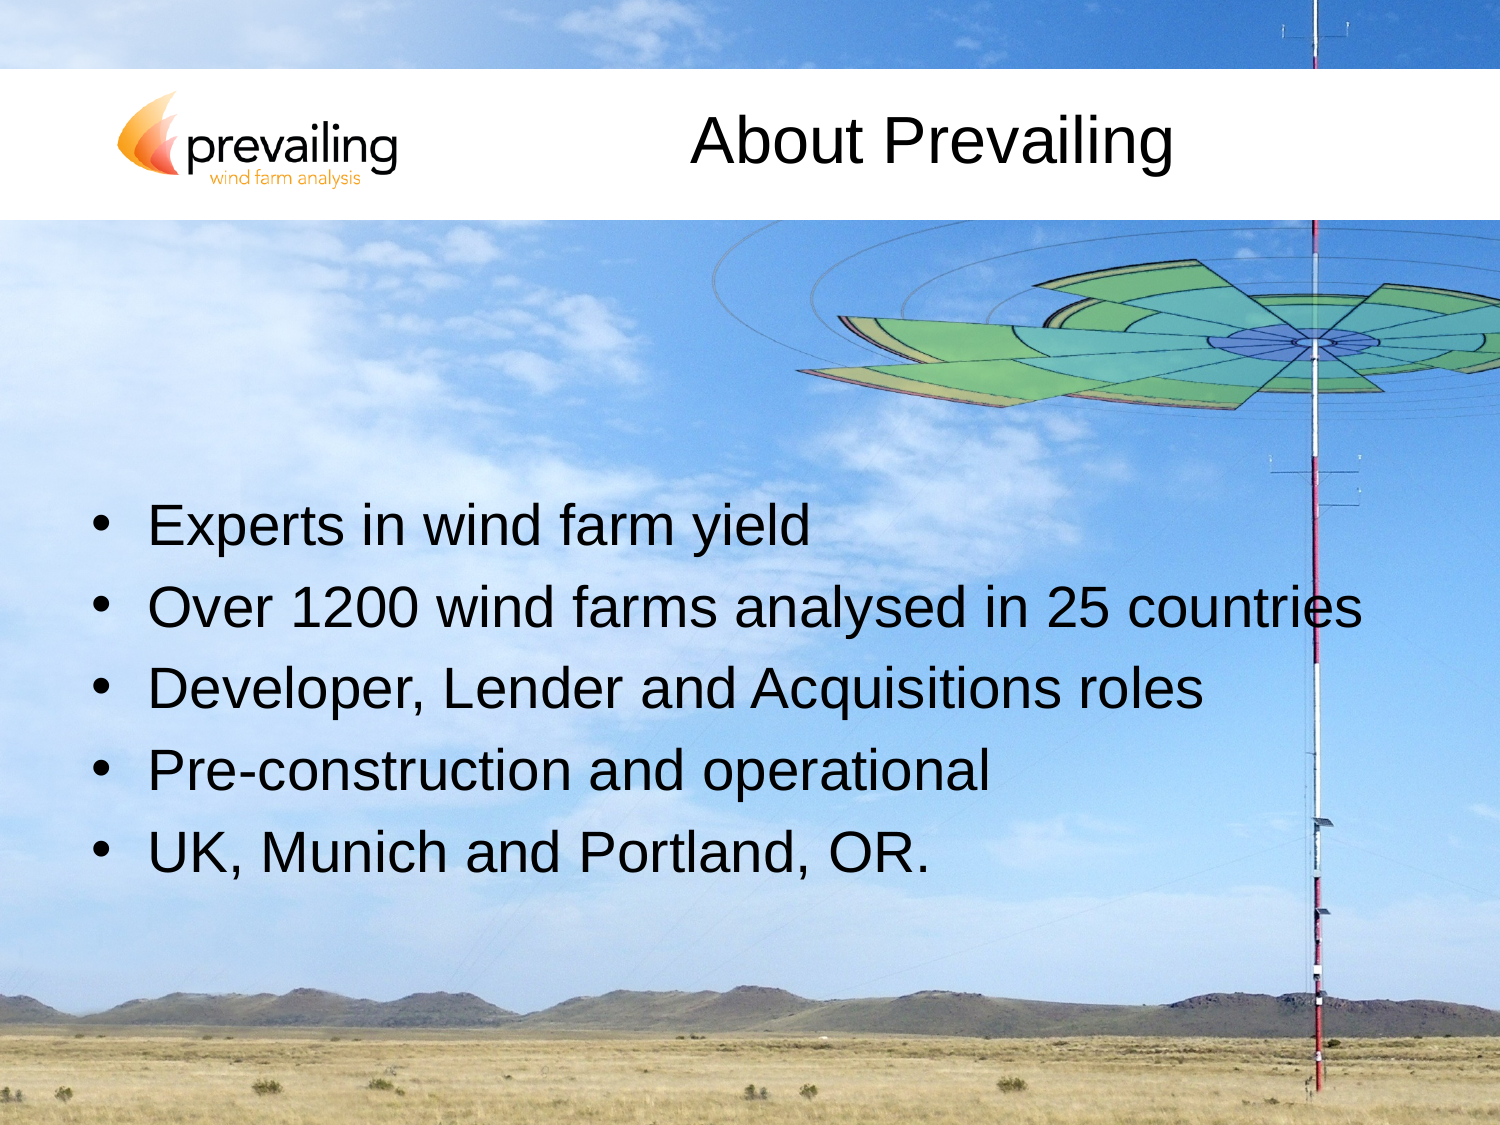

About Prevailing
Experts in wind farm yield
Over 1200 wind farms analysed in 25 countries
Developer, Lender and Acquisitions roles
Pre-construction and operational
UK, Munich and Portland, OR.